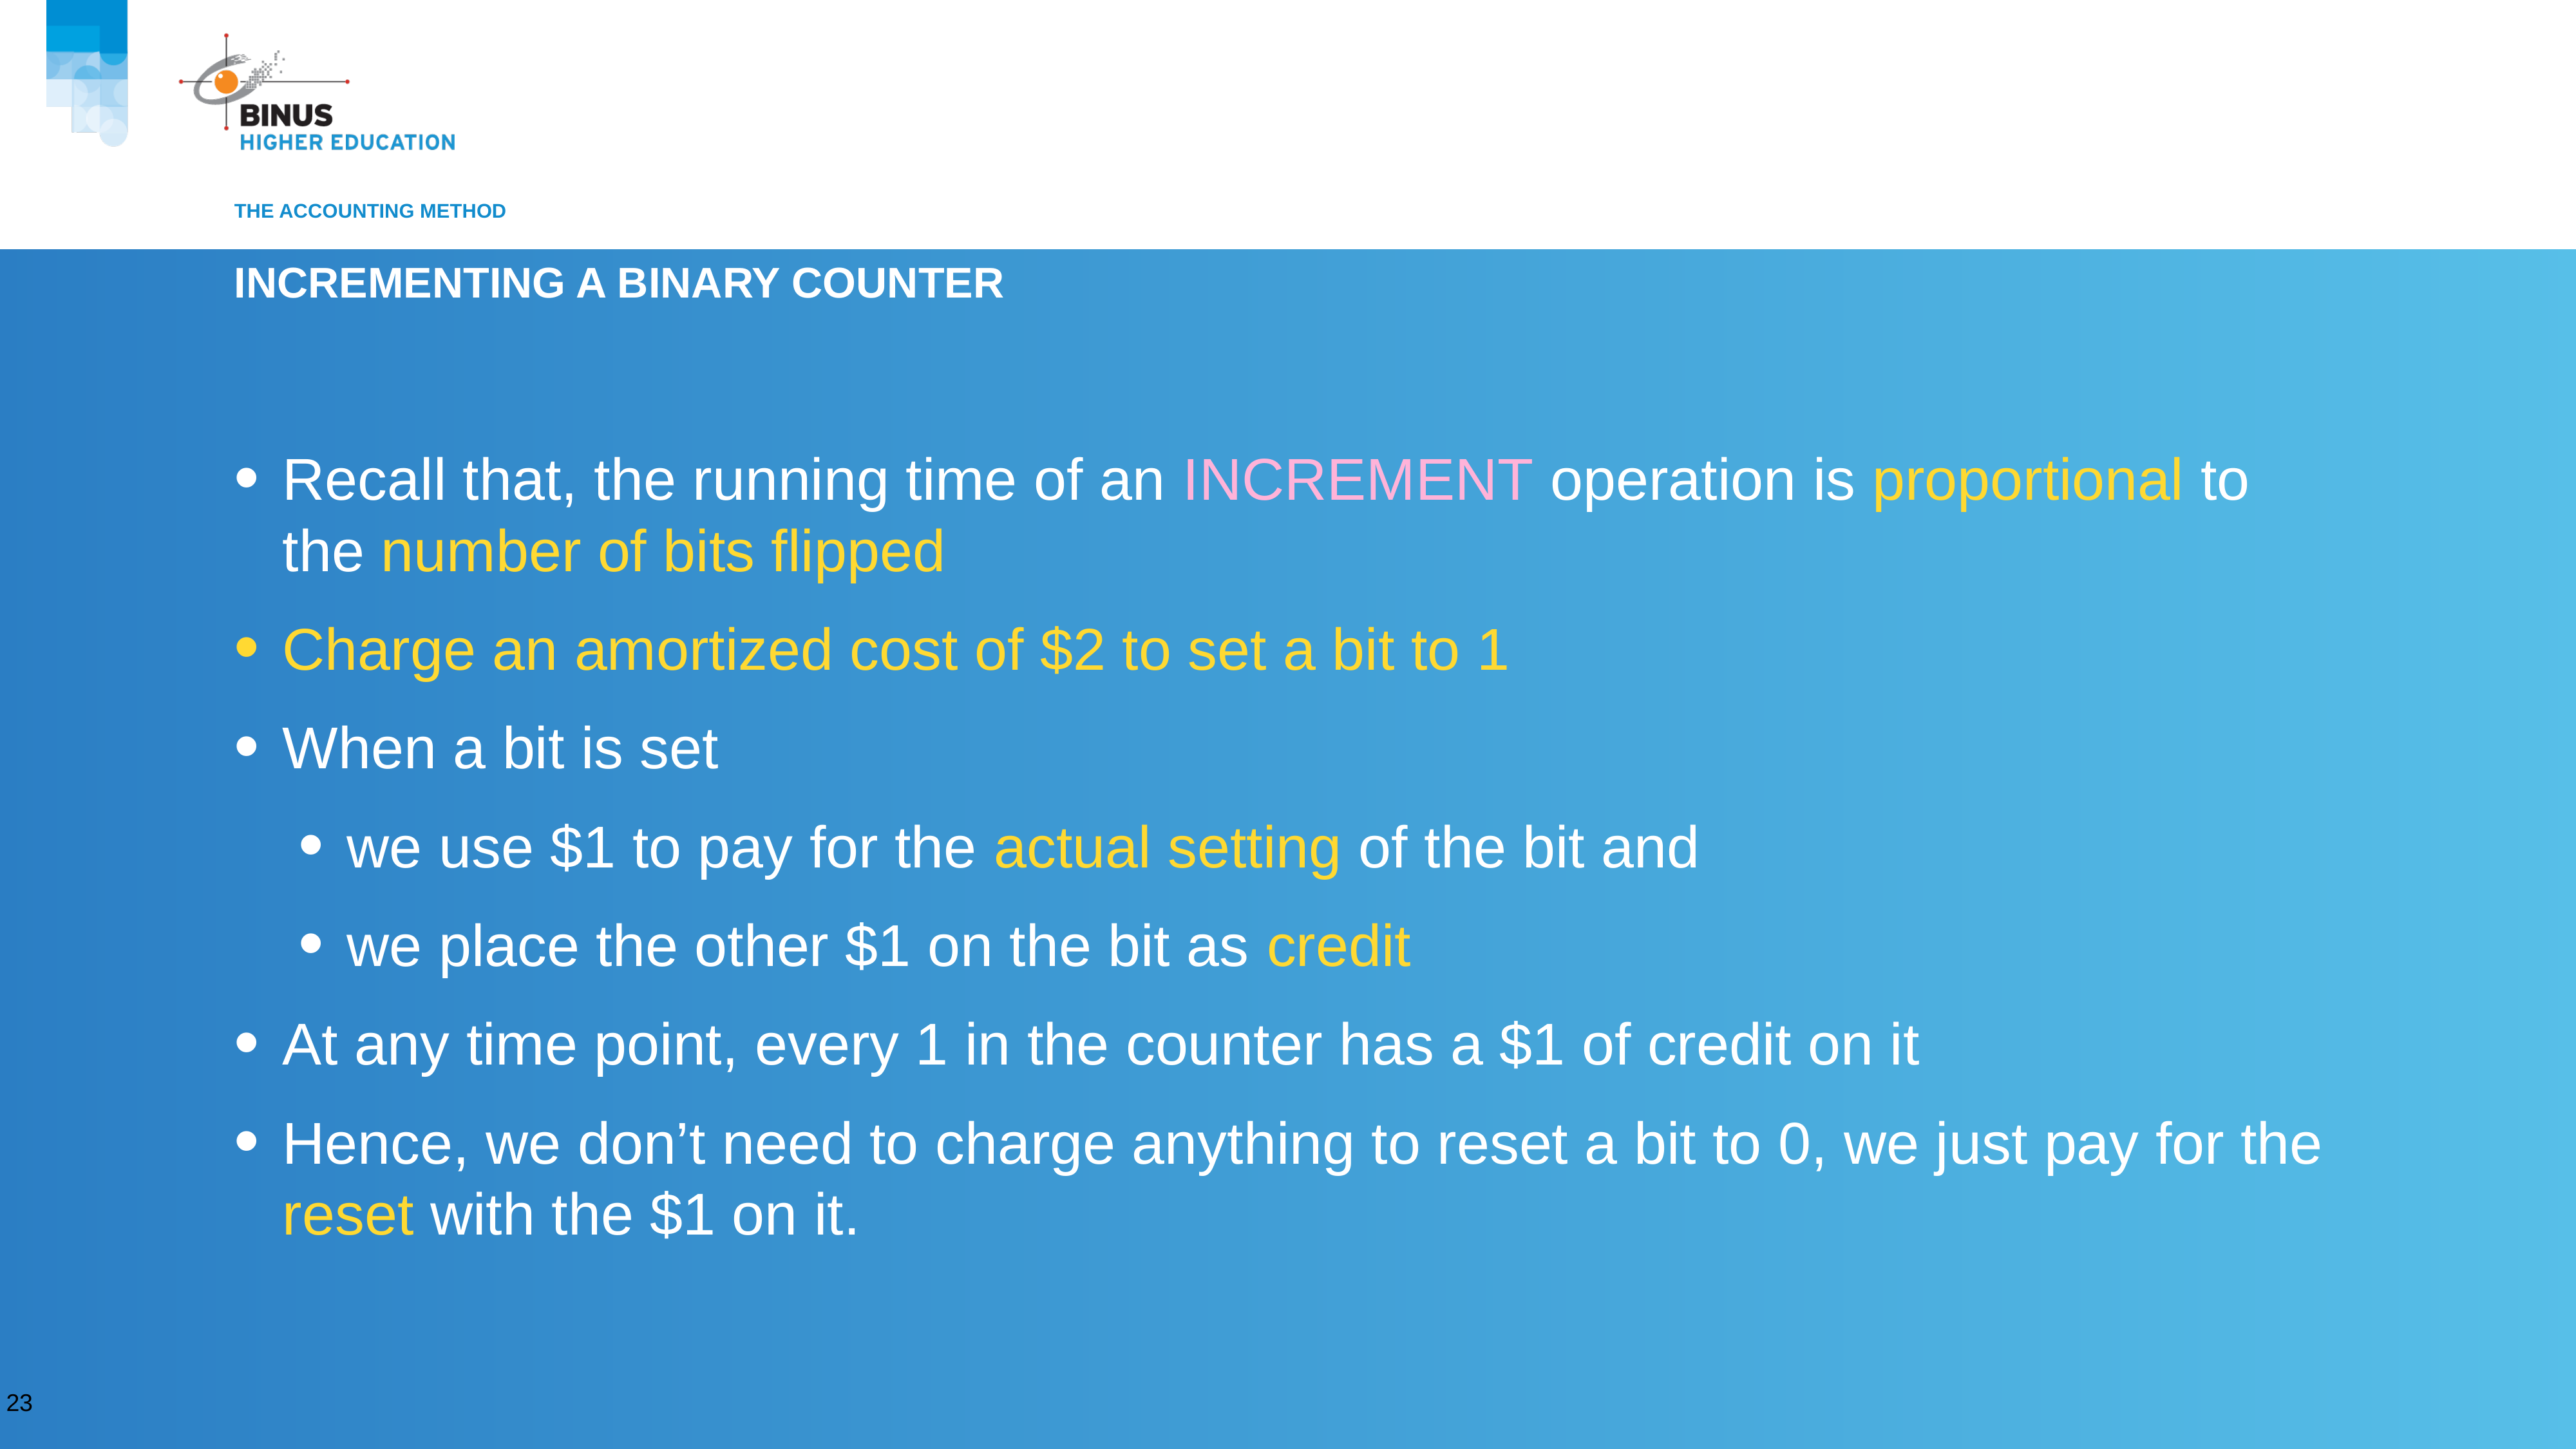

# The Accounting Method
Incrementing a binary counter

Recall that, the running time of an INCREMENT operation is proportional to the number of bits flipped
Charge an amortized cost of $2 to set a bit to 1
When a bit is set
we use $1 to pay for the actual setting of the bit and
we place the other $1 on the bit as credit
At any time point, every 1 in the counter has a $1 of credit on it
Hence, we don’t need to charge anything to reset a bit to 0, we just pay for the reset with the $1 on it.

23